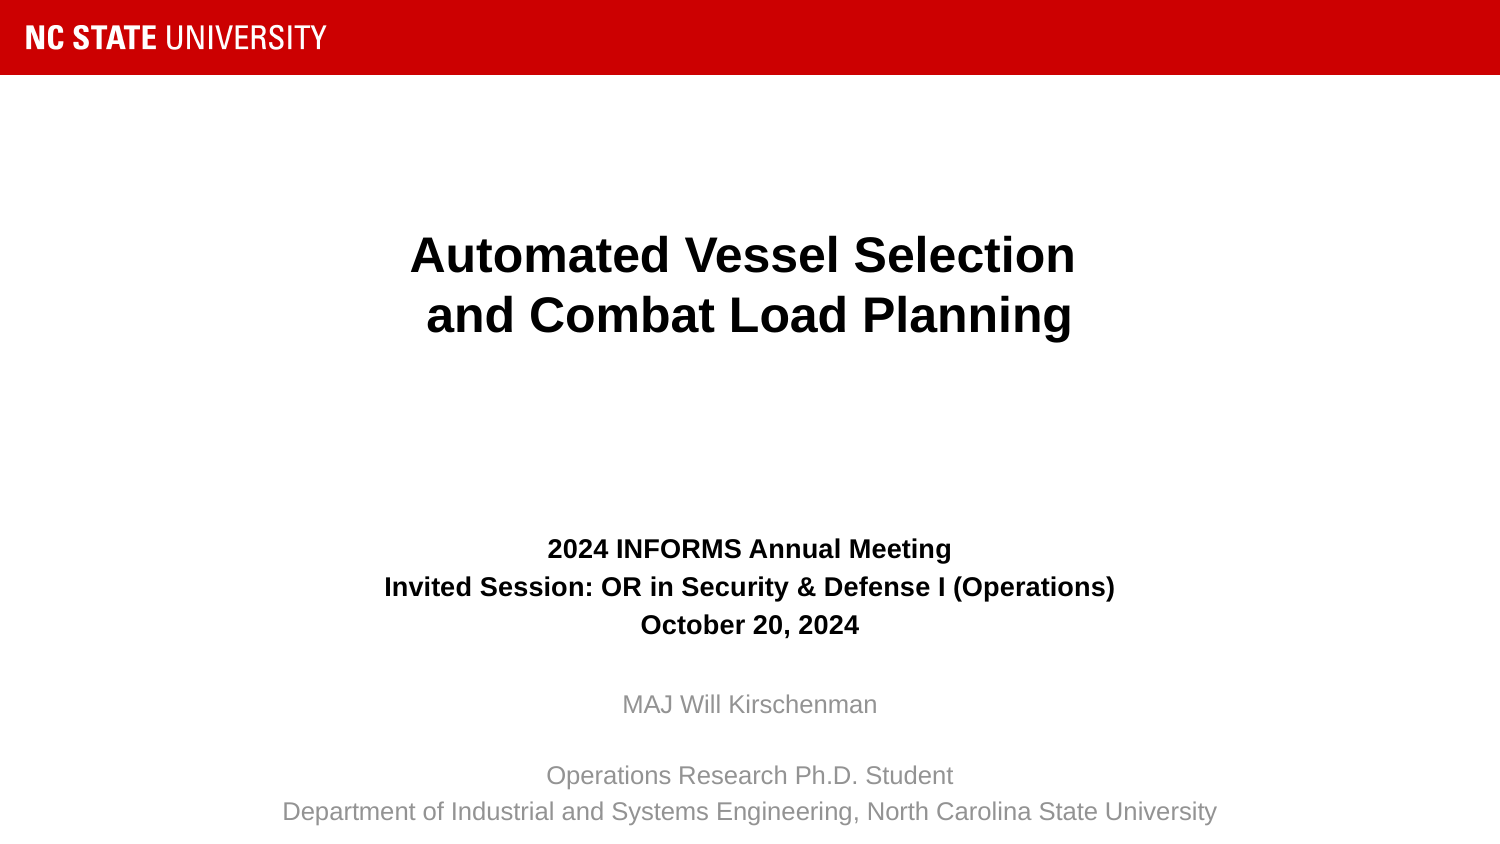

# Automated Vessel Selection and Combat Load Planning
2024 INFORMS Annual Meeting
Invited Session: OR in Security & Defense I (Operations)
October 20, 2024
MAJ Will Kirschenman

Operations Research Ph.D. Student
 Department of Industrial and Systems Engineering, North Carolina State University